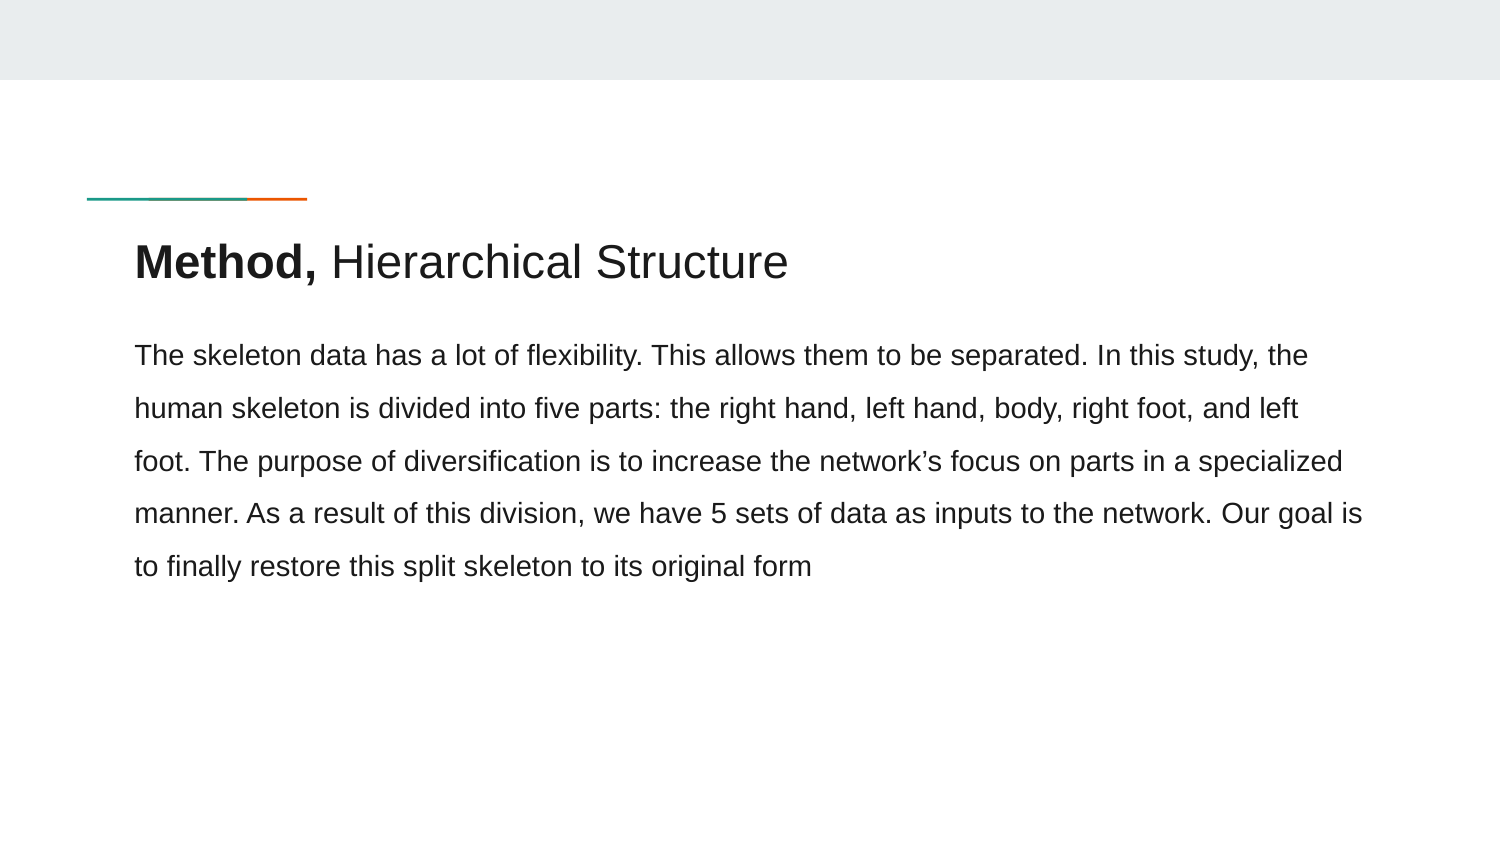

# Method, Hierarchical Structure
The skeleton data has a lot of flexibility. This allows them to be separated. In this study, the human skeleton is divided into five parts: the right hand, left hand, body, right foot, and left foot. The purpose of diversification is to increase the network’s focus on parts in a specialized manner. As a result of this division, we have 5 sets of data as inputs to the network. Our goal is to finally restore this split skeleton to its original form